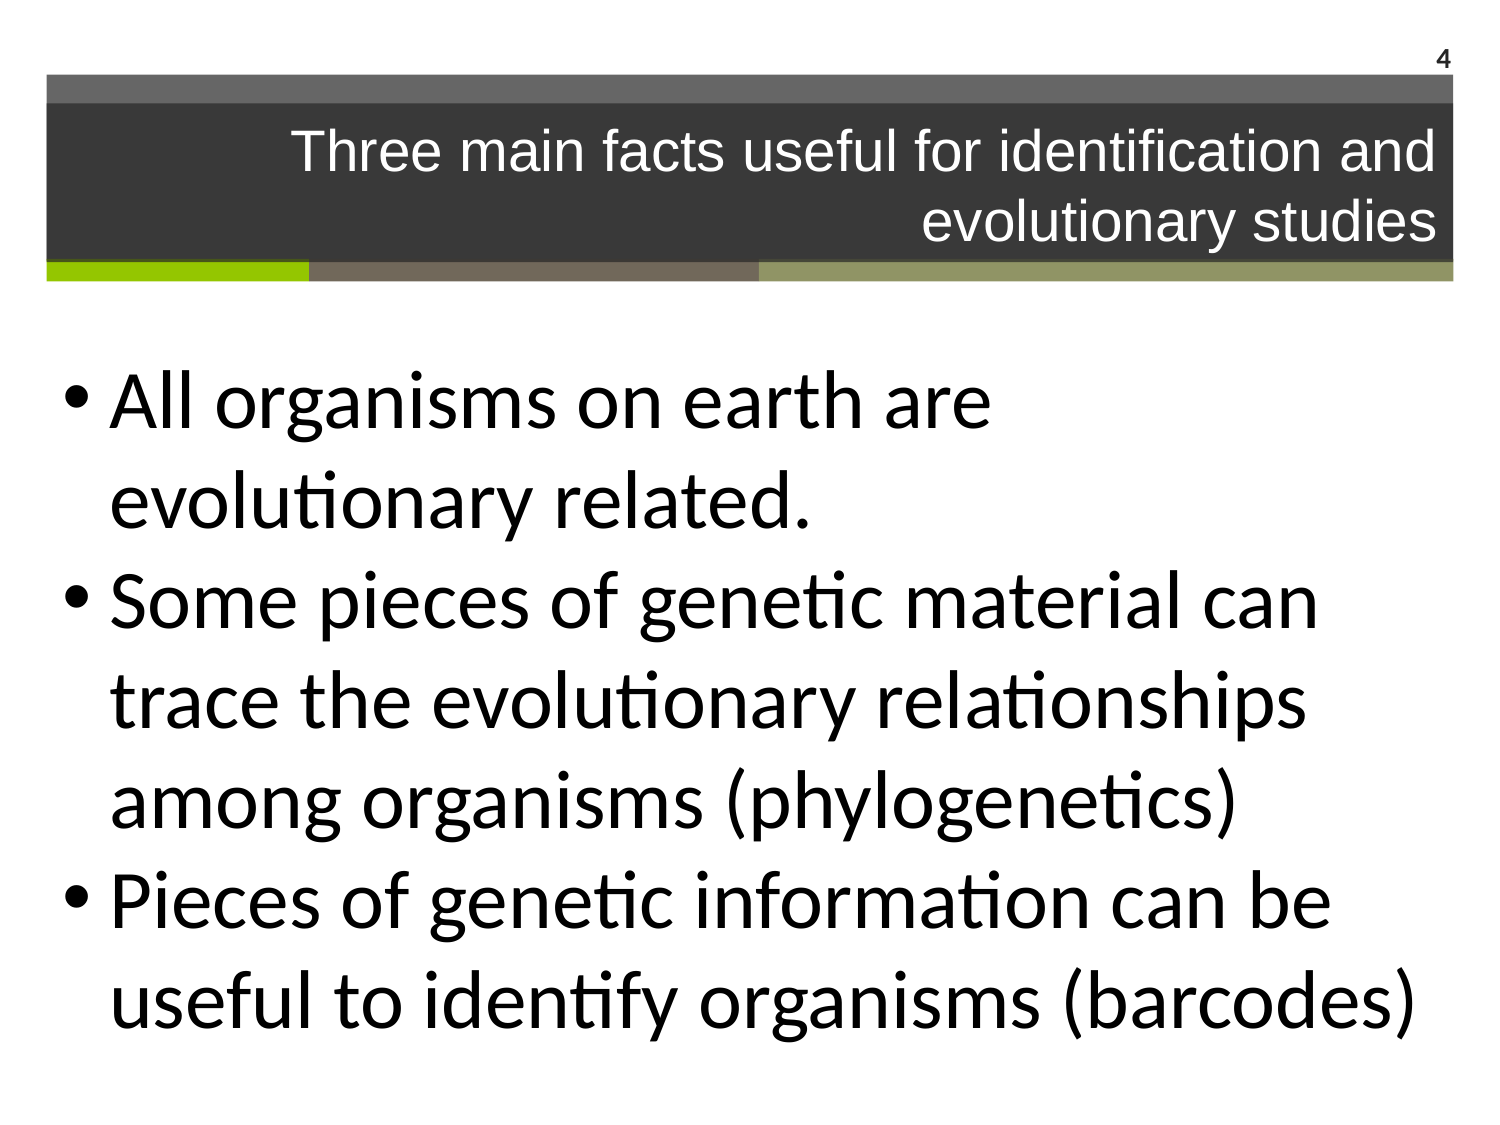

4
# Three main facts useful for identification and evolutionary studies
All organisms on earth are evolutionary related.
Some pieces of genetic material can trace the evolutionary relationships among organisms (phylogenetics)
Pieces of genetic information can be useful to identify organisms (barcodes)